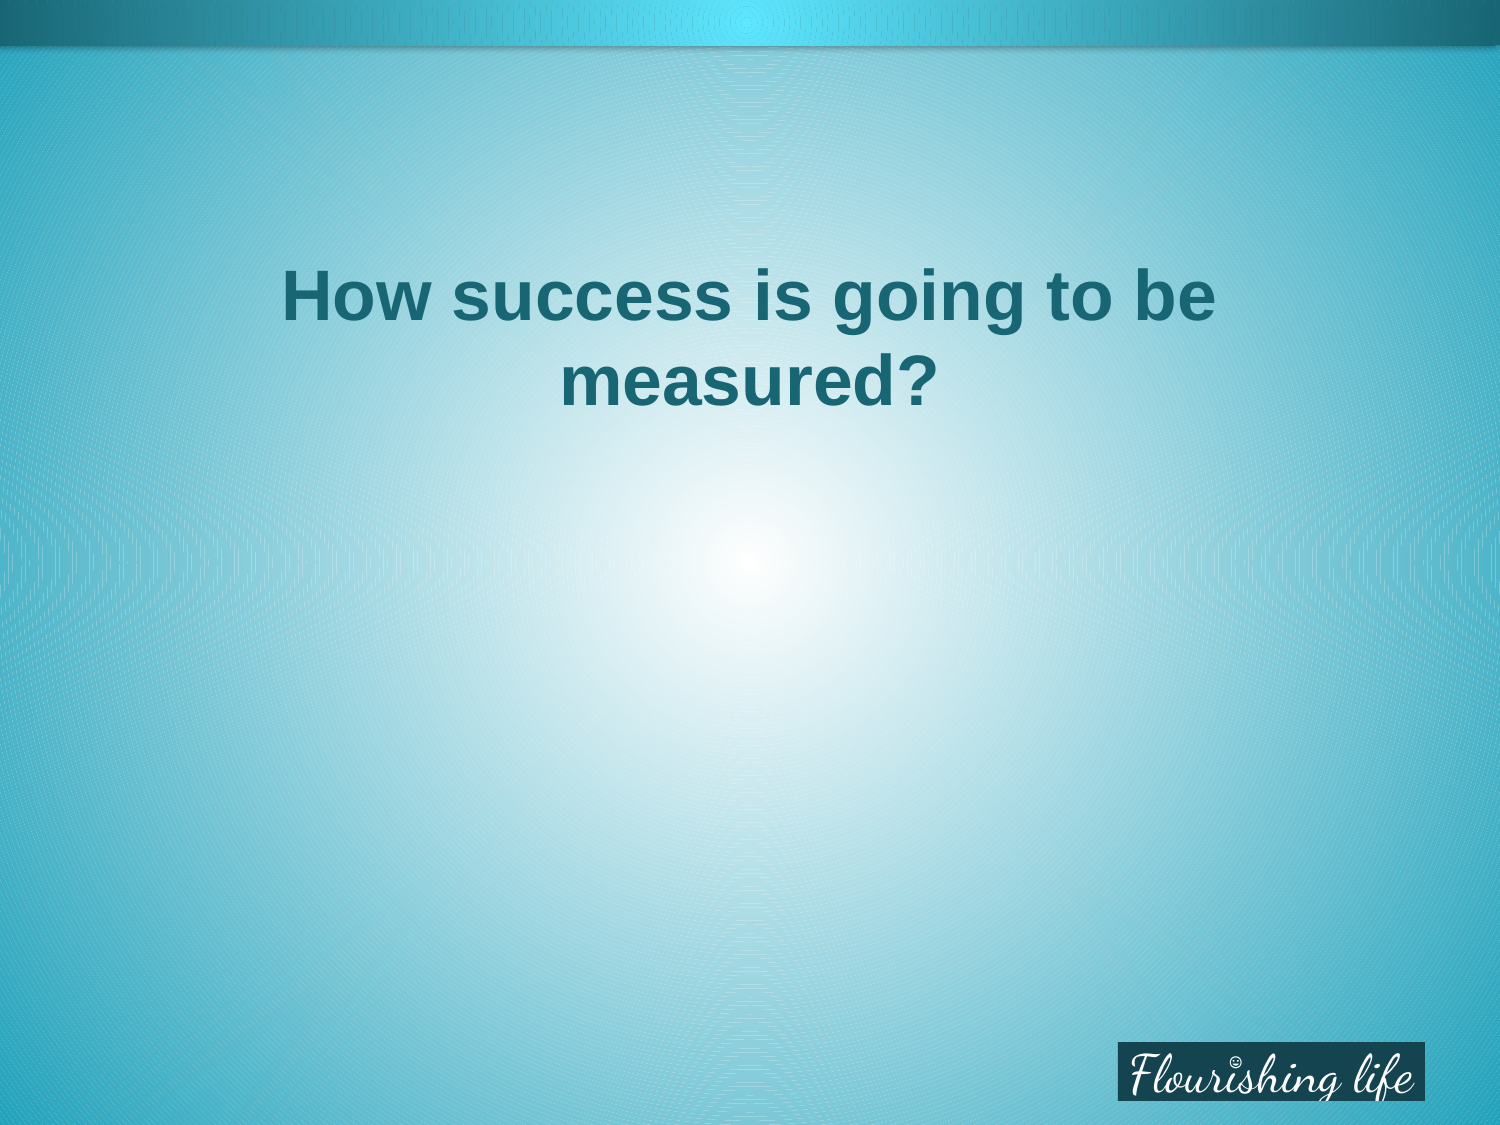

# How success is going to be measured?